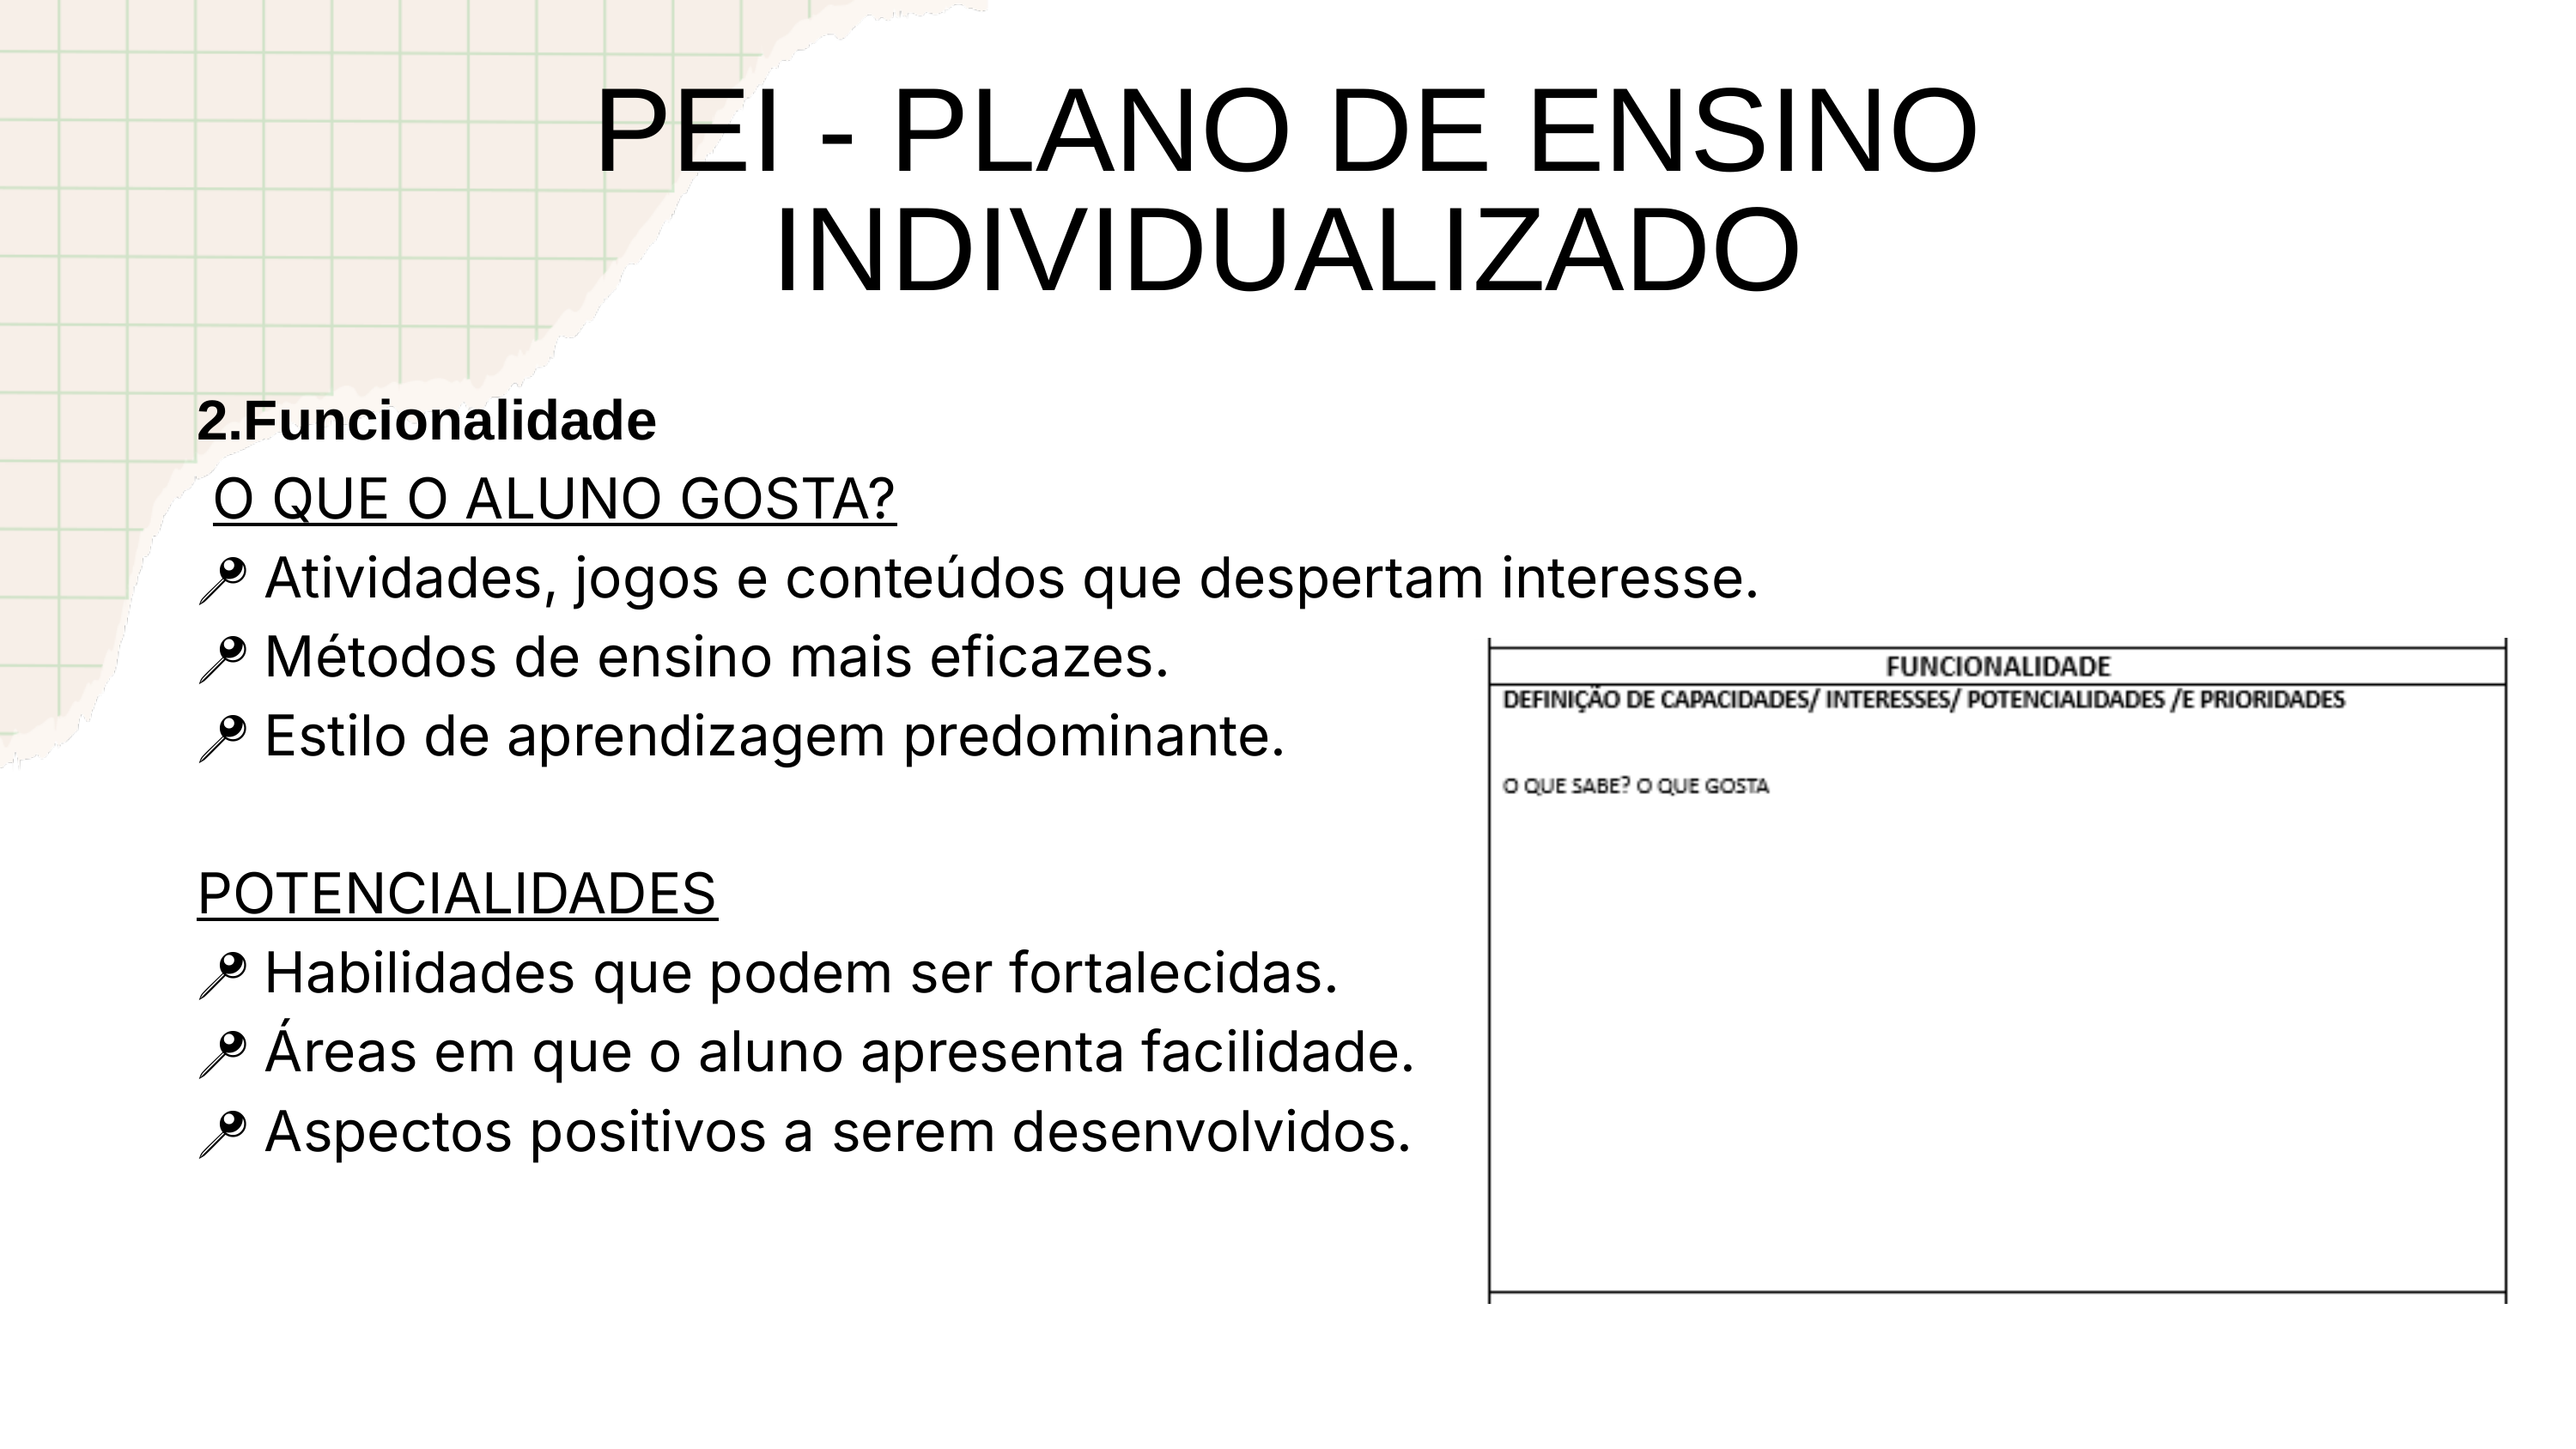

PEI - PLANO DE ENSINO INDIVIDUALIZADO
2.Funcionalidade
 O QUE O ALUNO GOSTA?
📍 Atividades, jogos e conteúdos que despertam interesse.
📍 Métodos de ensino mais eficazes.
📍 Estilo de aprendizagem predominante.

POTENCIALIDADES
📍 Habilidades que podem ser fortalecidas.
📍 Áreas em que o aluno apresenta facilidade.
📍 Aspectos positivos a serem desenvolvidos.